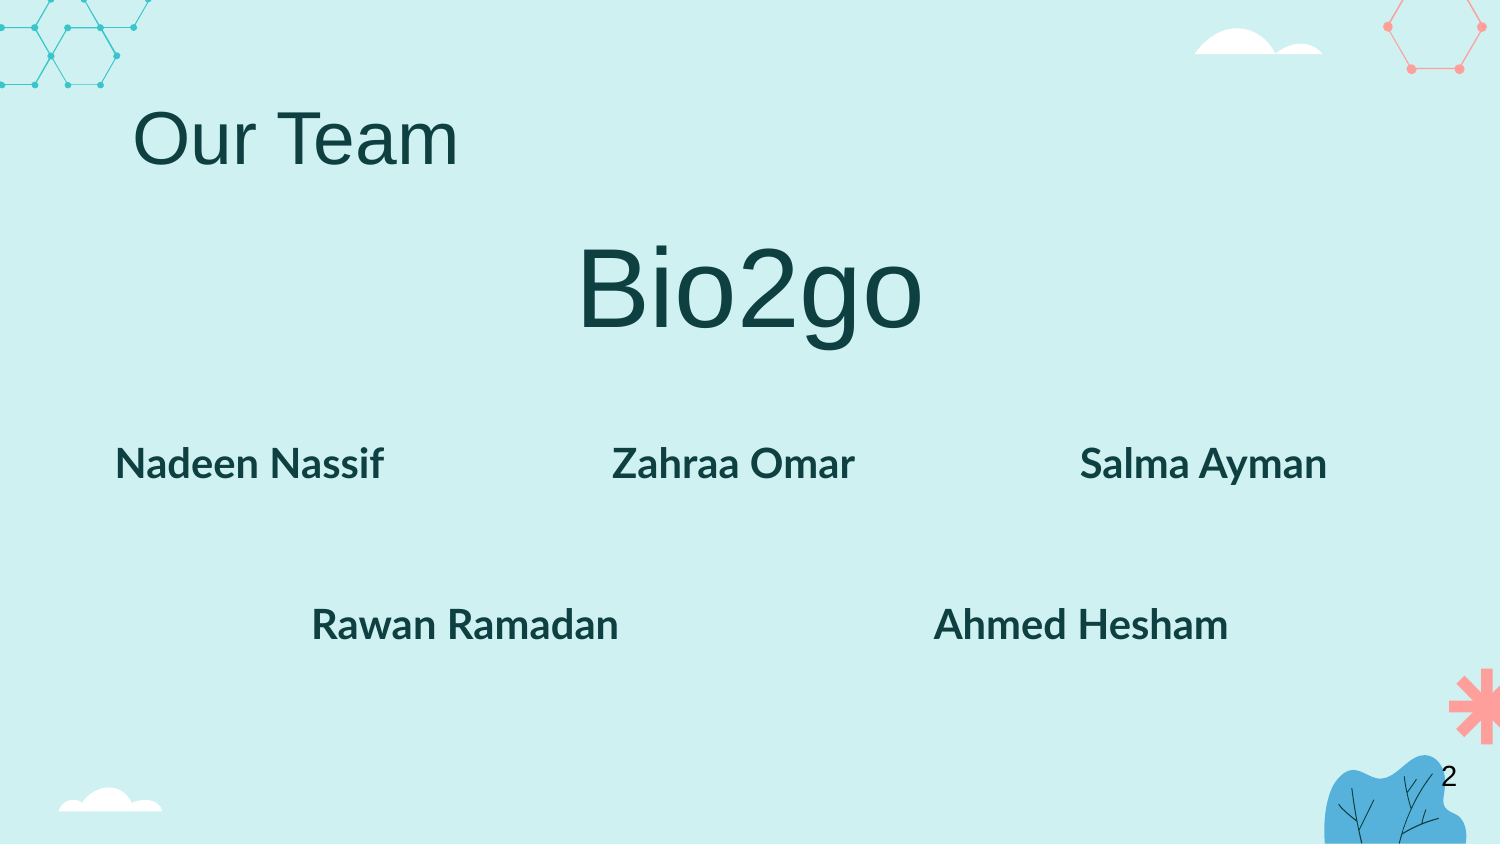

# Our Team
Bio2go
Zahraa Omar
Nadeen Nassif
Salma Ayman
Rawan Ramadan
Ahmed Hesham
2